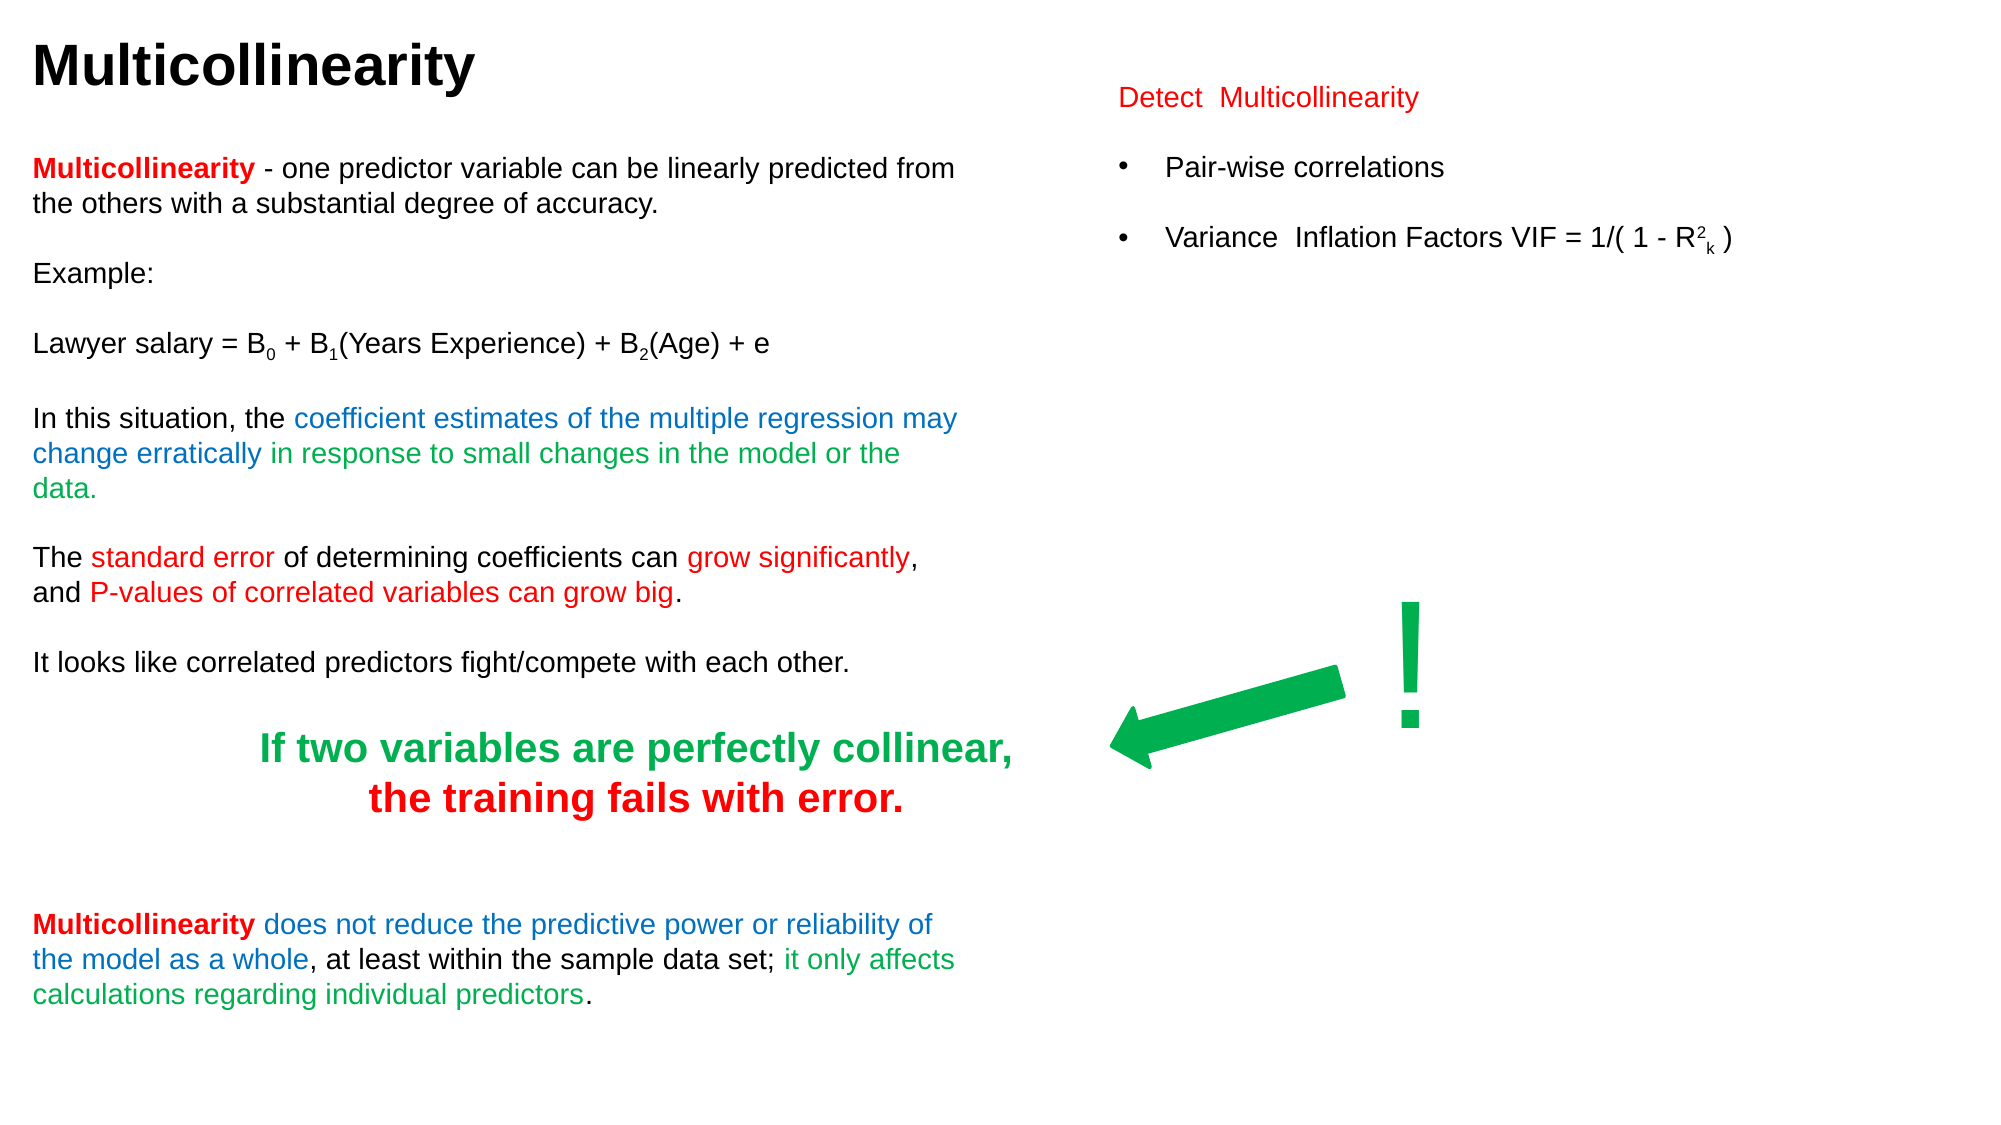

Multicollinearity
Detect  Multicollinearity

Pair-wise correlations

Variance  Inflation Factors VIF = 1/( 1 - R2k )
Multicollinearity - one predictor variable can be linearly predicted from the others with a substantial degree of accuracy.

Example:

Lawyer salary = B0 + B1(Years Experience) + B2(Age) + e

In this situation, the coefficient estimates of the multiple regression may change erratically in response to small changes in the model or the data.

The standard error of determining coefficients can grow significantly, and P-values of correlated variables can grow big.

It looks like correlated predictors fight/compete with each other.
!

If two variables are perfectly collinear,
the training fails with error.
Multicollinearity does not reduce the predictive power or reliability of the model as a whole, at least within the sample data set; it only affects calculations regarding individual predictors.